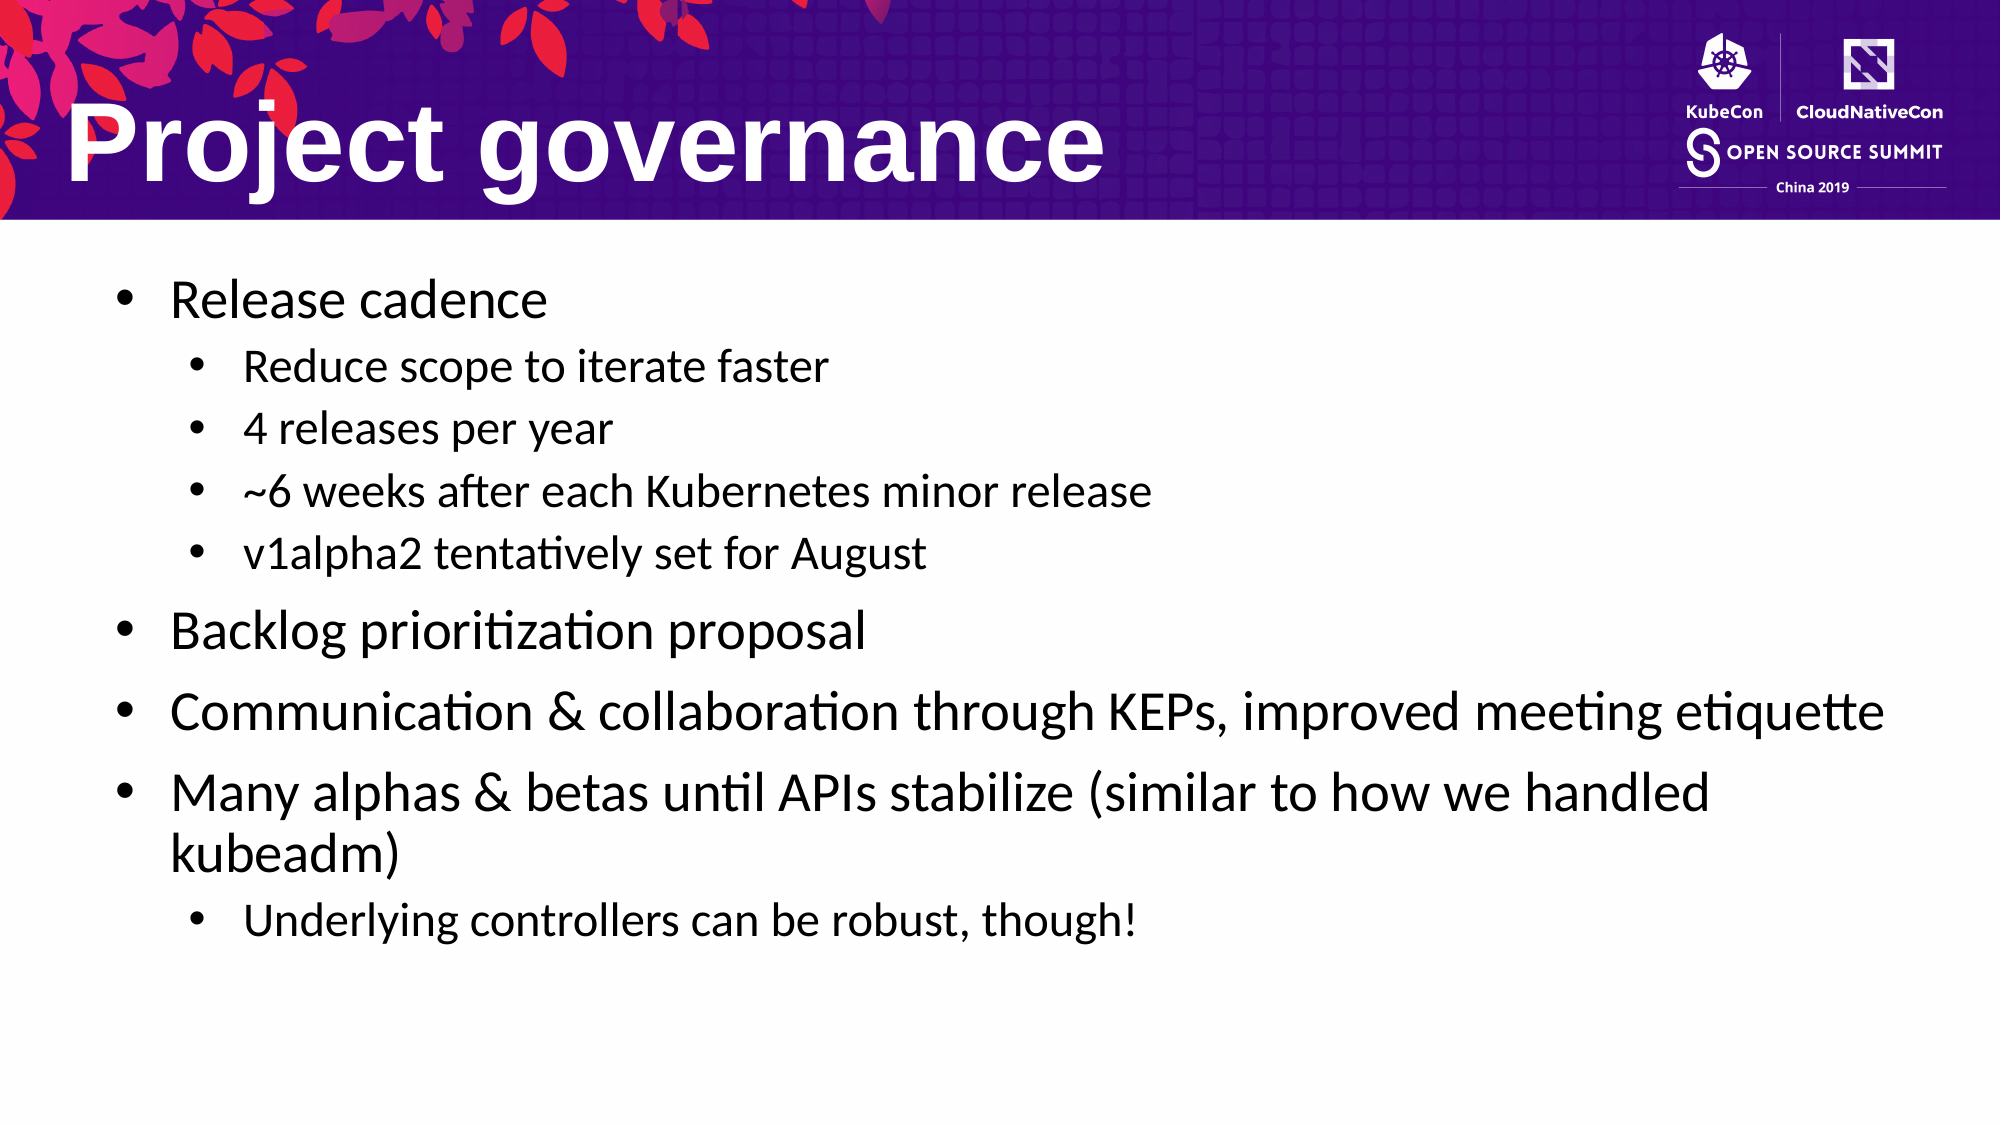

Project governance
Release cadence
Reduce scope to iterate faster
4 releases per year
~6 weeks after each Kubernetes minor release
v1alpha2 tentatively set for August
Backlog prioritization proposal
Communication & collaboration through KEPs, improved meeting etiquette
Many alphas & betas until APIs stabilize (similar to how we handled kubeadm)
Underlying controllers can be robust, though!